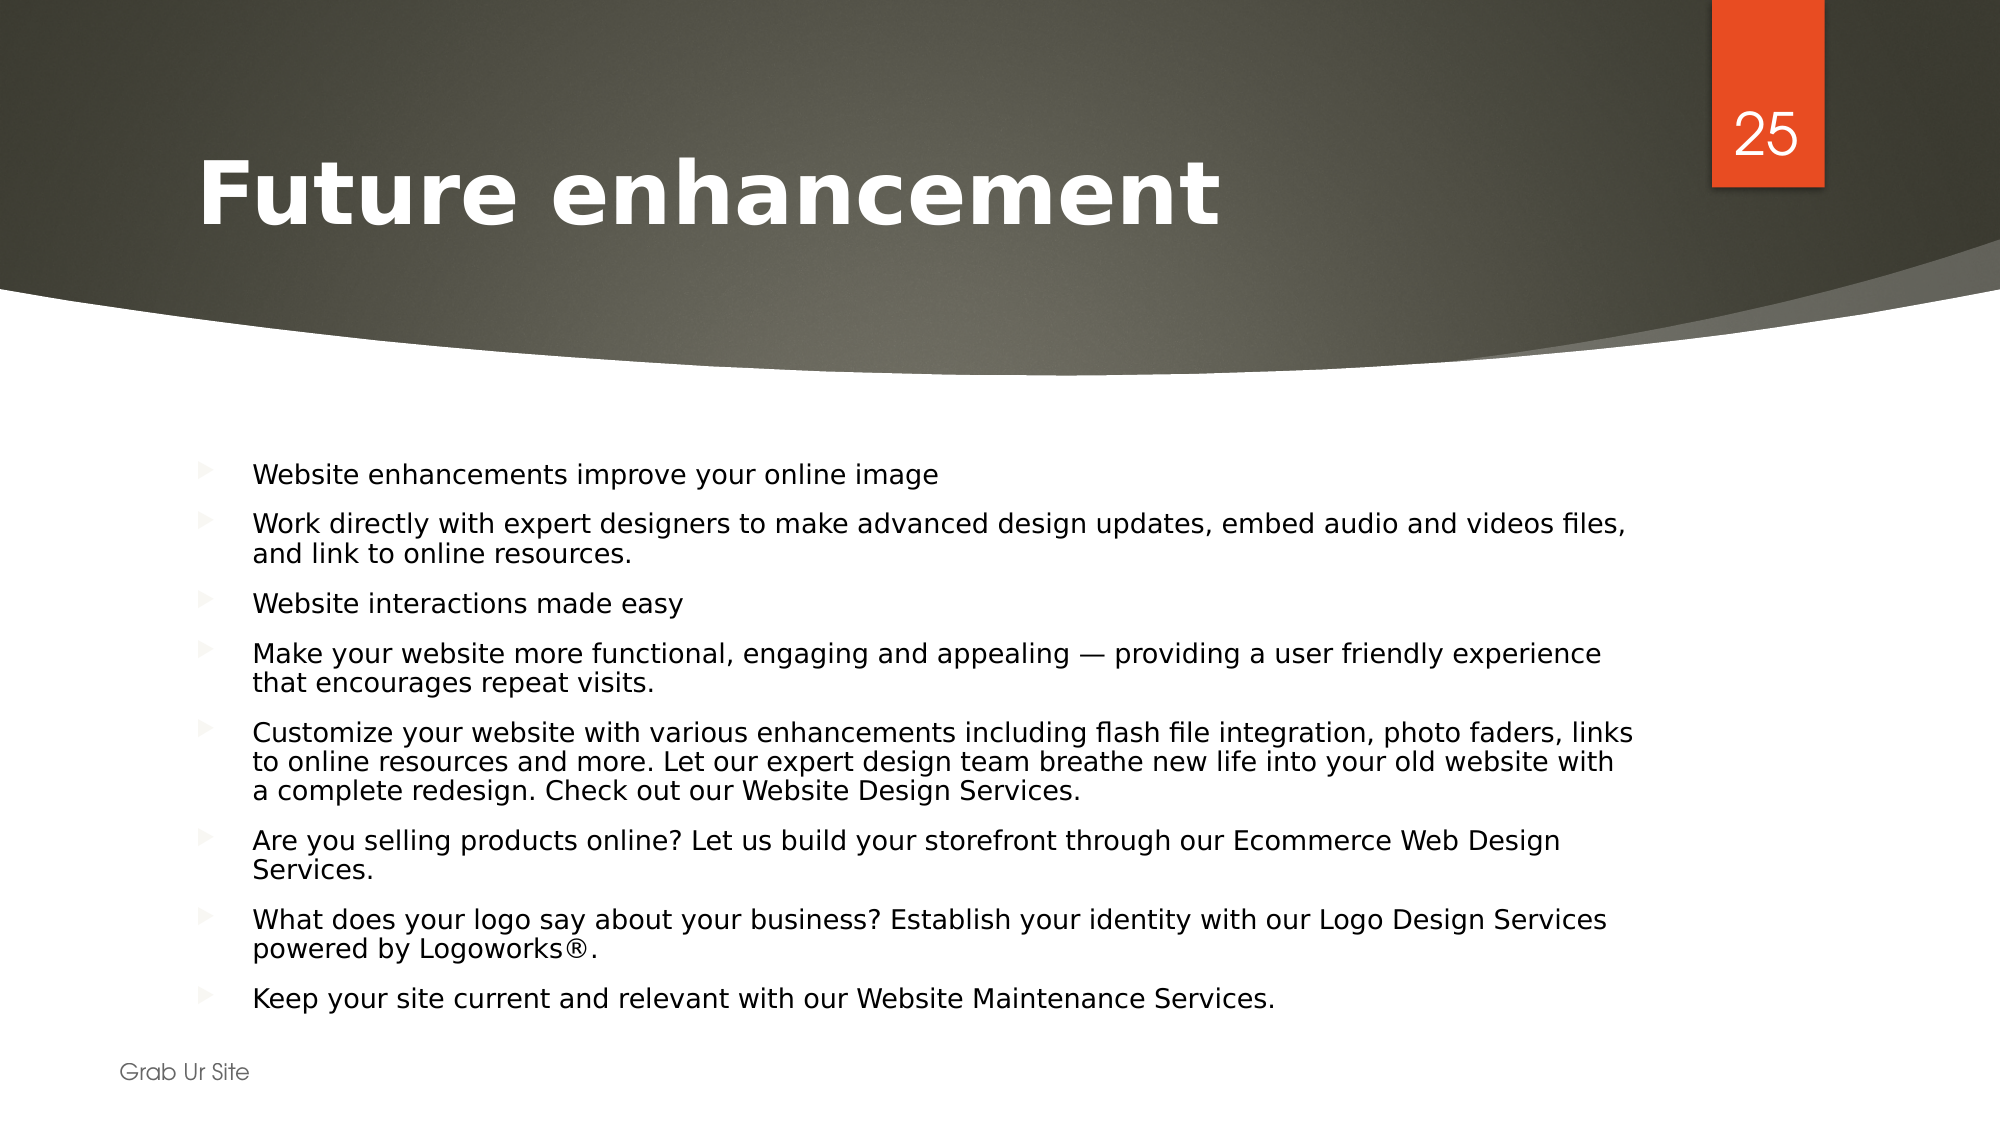

25
# Future enhancement

Website enhancements improve your online image
Work directly with expert designers to make advanced design updates, embed audio and videos files, and link to online resources.
Website interactions made easy
Make your website more functional, engaging and appealing — providing a user friendly experience that encourages repeat visits.
Customize your website with various enhancements including flash file integration, photo faders, links to online resources and more. Let our expert design team breathe new life into your old website with a complete redesign. Check out our Website Design Services.
Are you selling products online? Let us build your storefront through our Ecommerce Web Design Services.
What does your logo say about your business? Establish your identity with our Logo Design Services powered by Logoworks®.
Keep your site current and relevant with our Website Maintenance Services.

Grab Ur Site